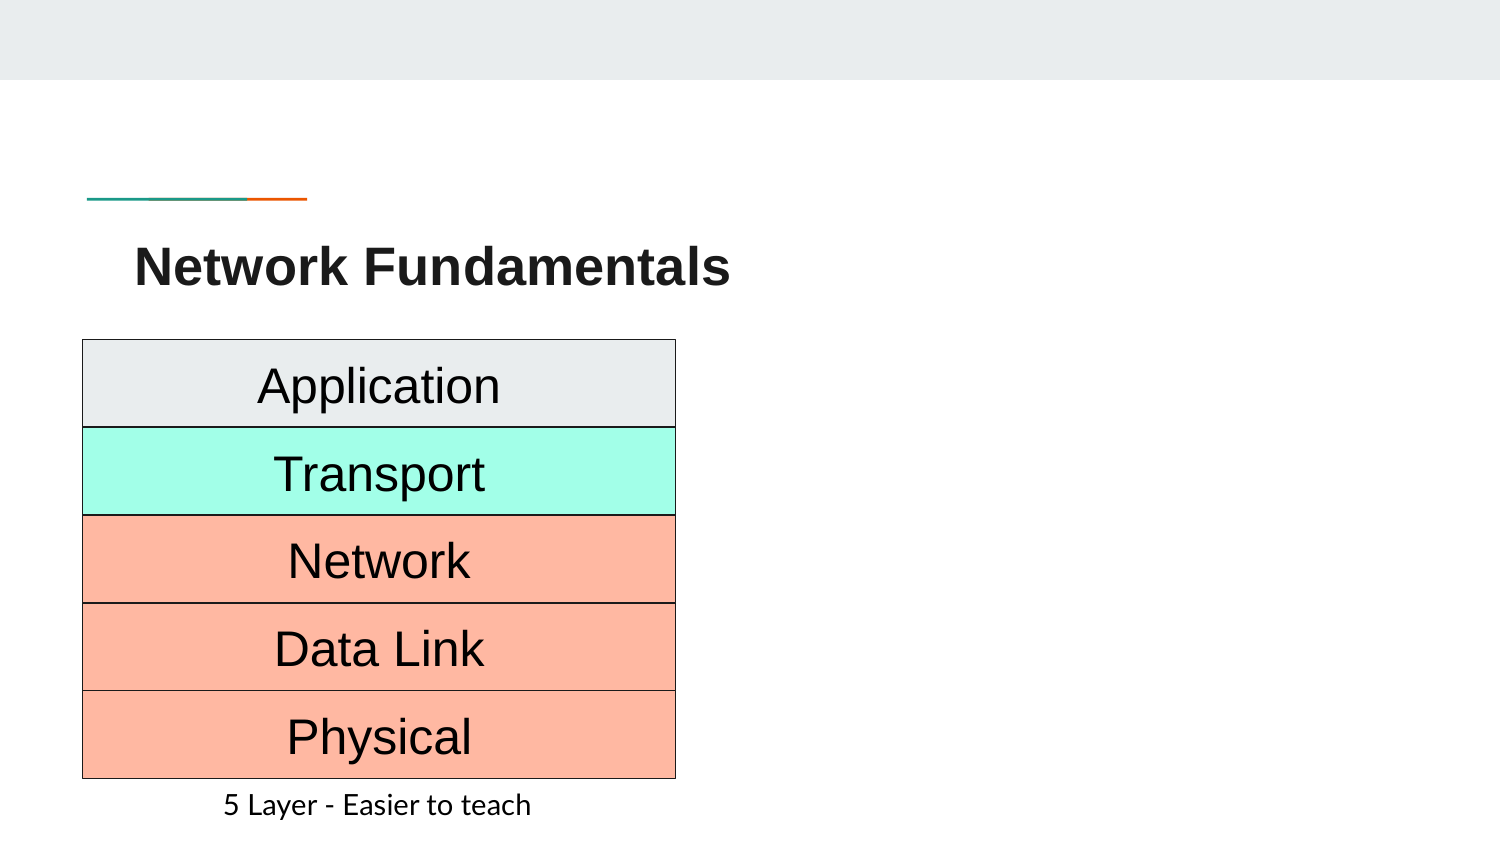

# Network Fundamentals
Application
Transport
Network
Data Link
Physical
5 Layer - Easier to teach